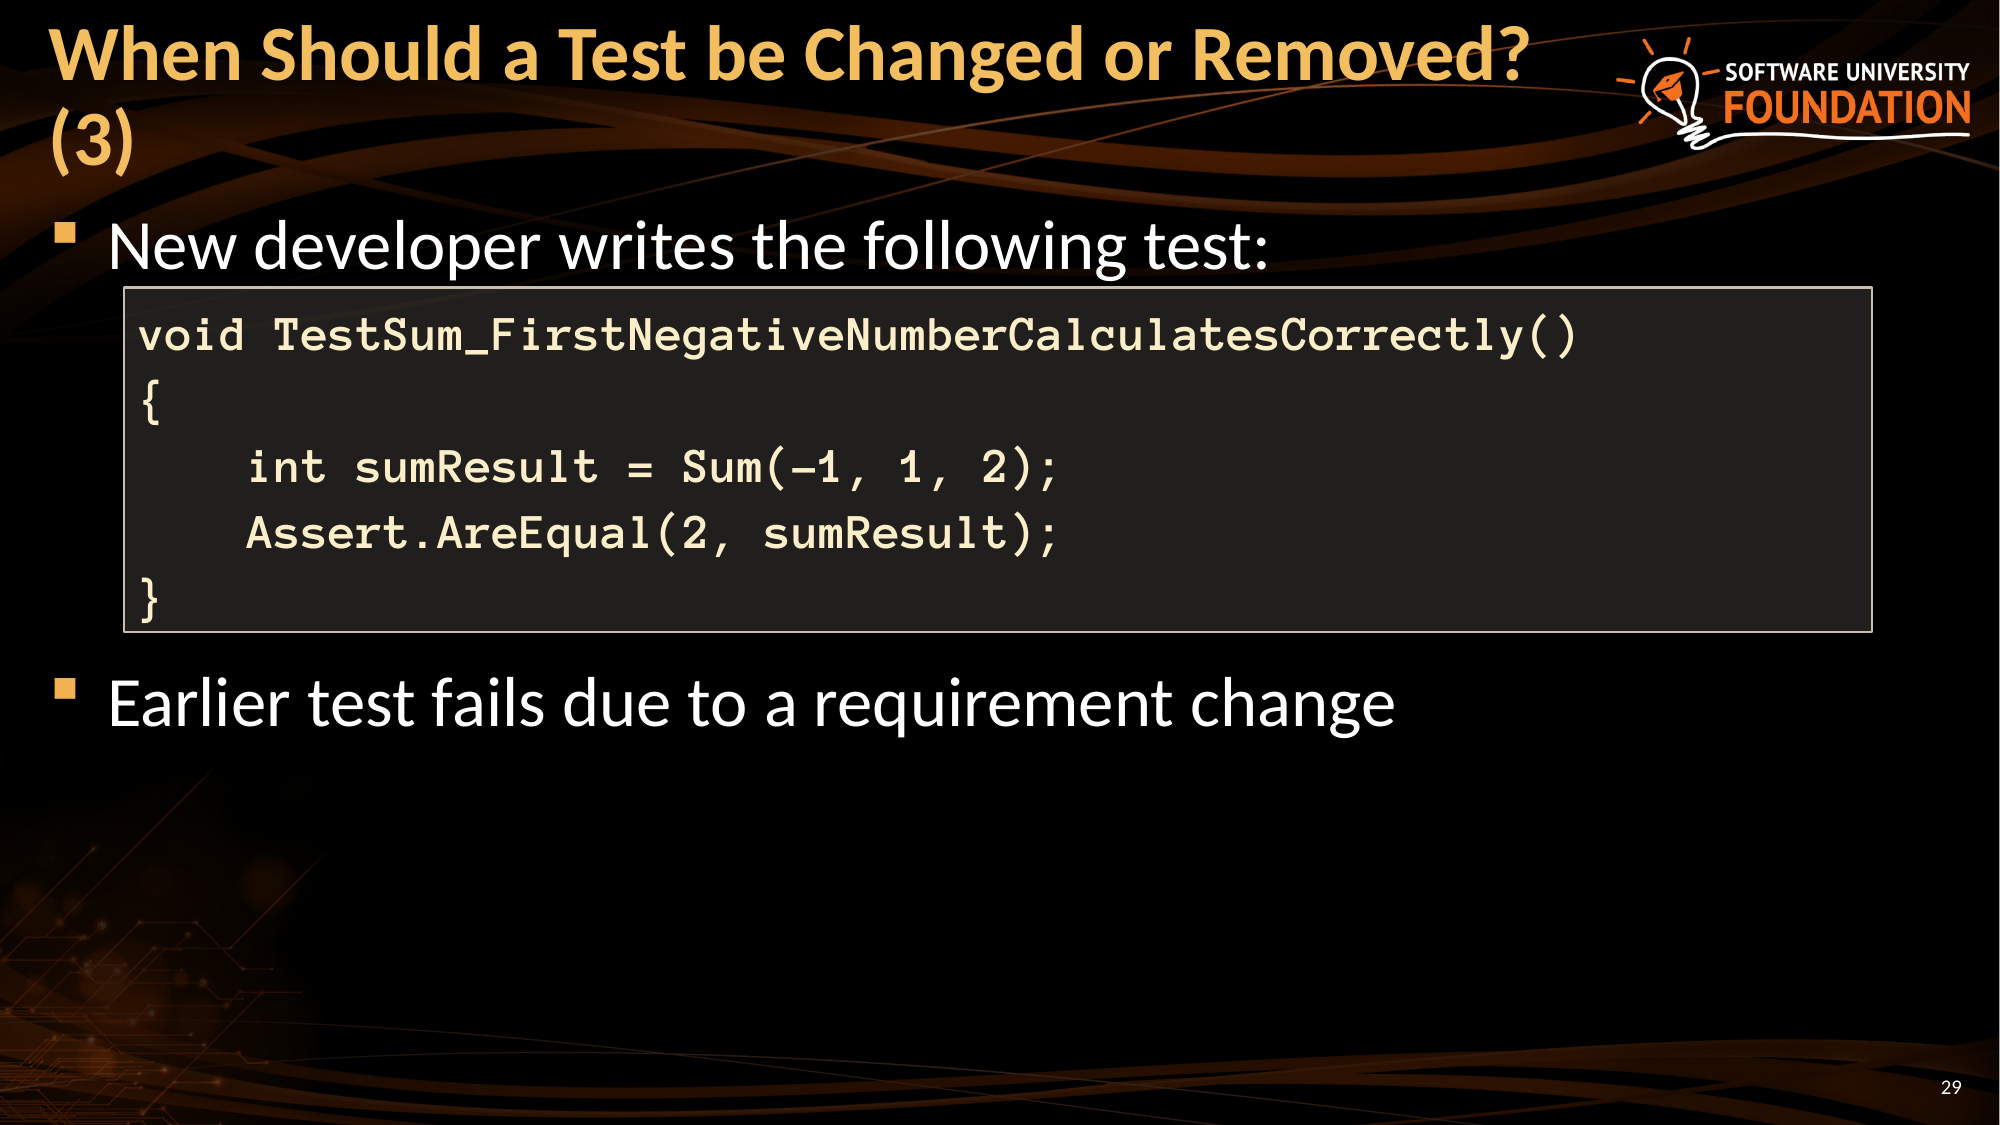

# When Should a Test be Changed or Removed? (3)
New developer writes the following test:

Earlier test fails due to a requirement change
void TestSum_FirstNegativeNumberCalculatesCorrectly()
{
    int sumResult = Sum(-1, 1, 2);
    Assert.AreEqual(2, sumResult);
}
29